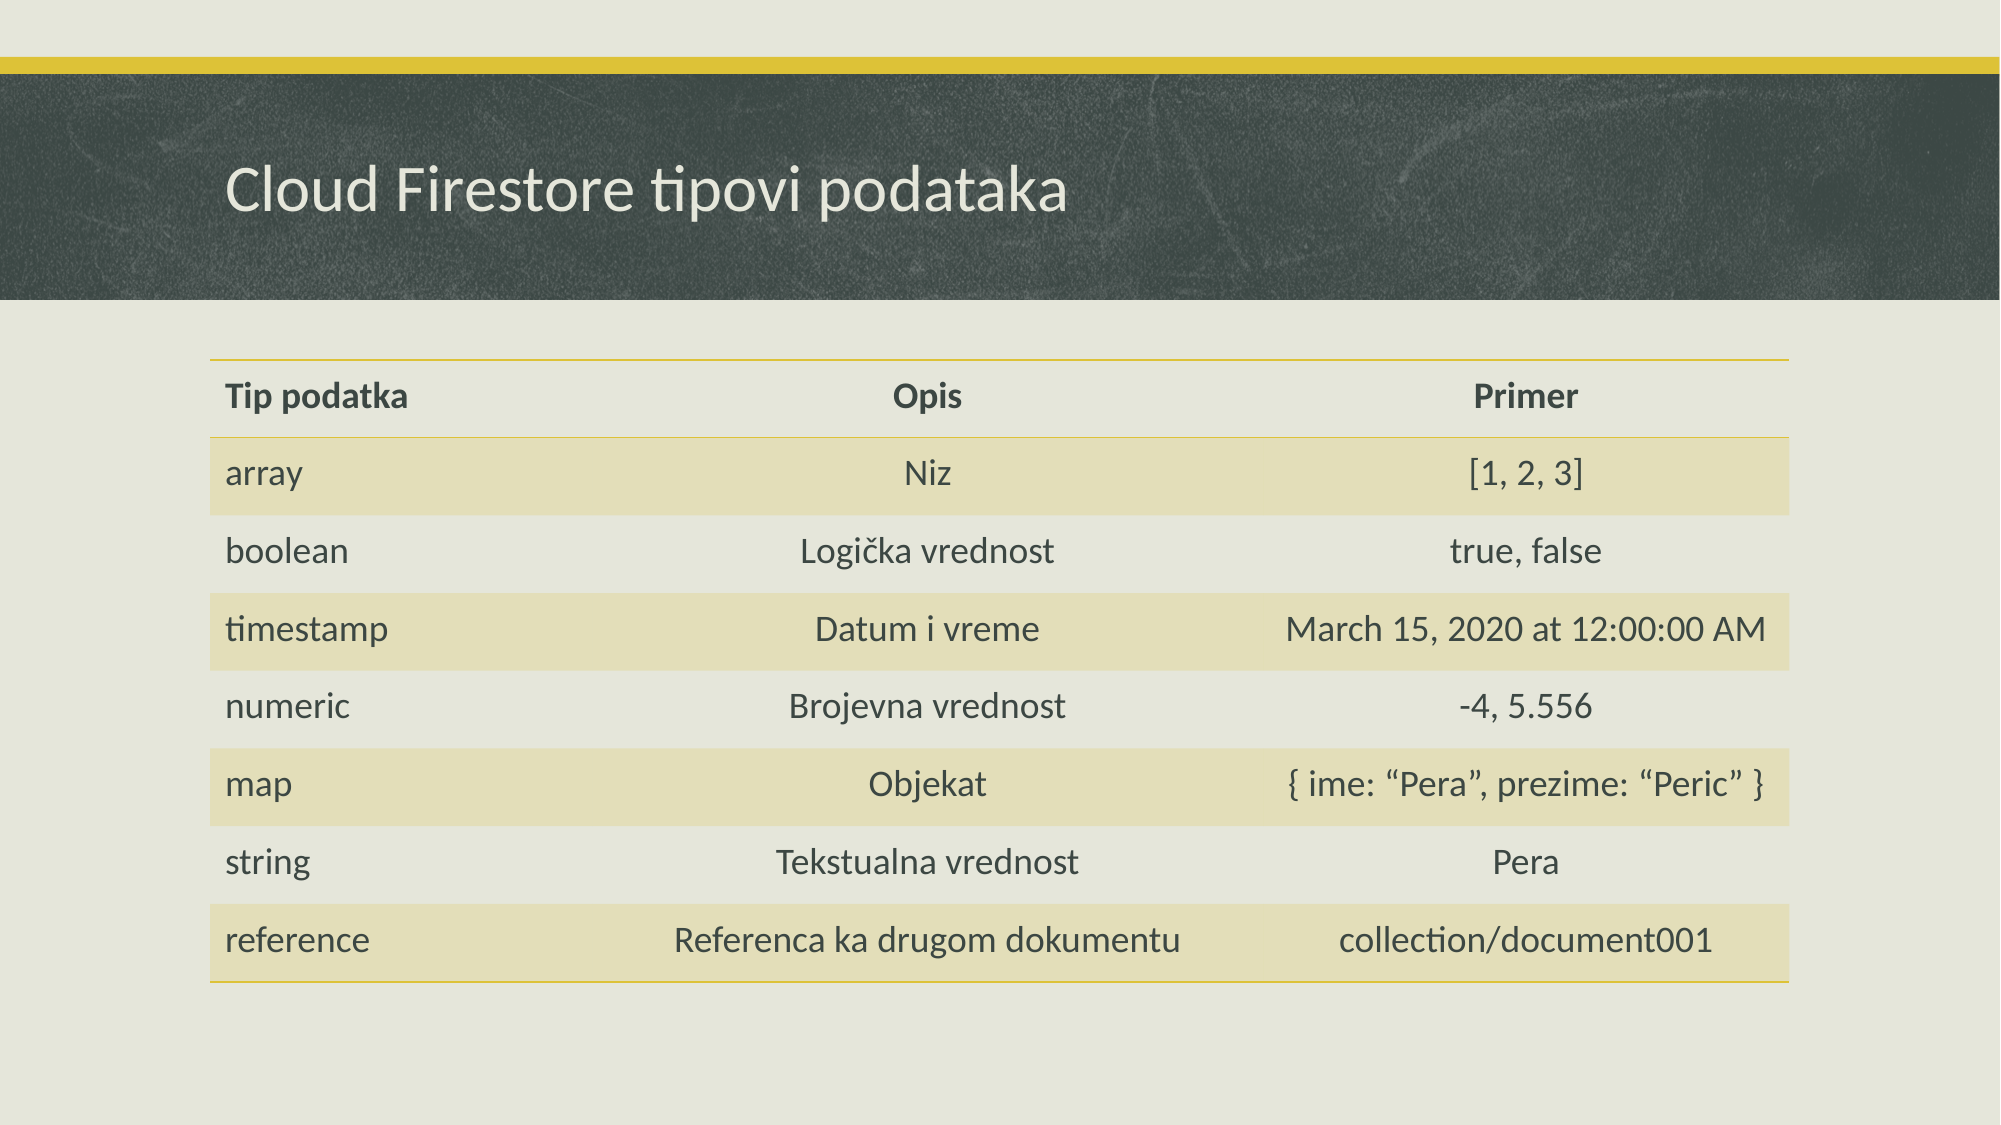

# Cloud Firestore tipovi podataka
| Tip podatka | Opis | Primer |
| --- | --- | --- |
| array | Niz | [1, 2, 3] |
| boolean | Logička vrednost | true, false |
| timestamp | Datum i vreme | March 15, 2020 at 12:00:00 AM |
| numeric | Brojevna vrednost | -4, 5.556 |
| map | Objekat | { ime: “Pera”, prezime: “Peric” } |
| string | Tekstualna vrednost | Pera |
| reference | Referenca ka drugom dokumentu | collection/document001 |